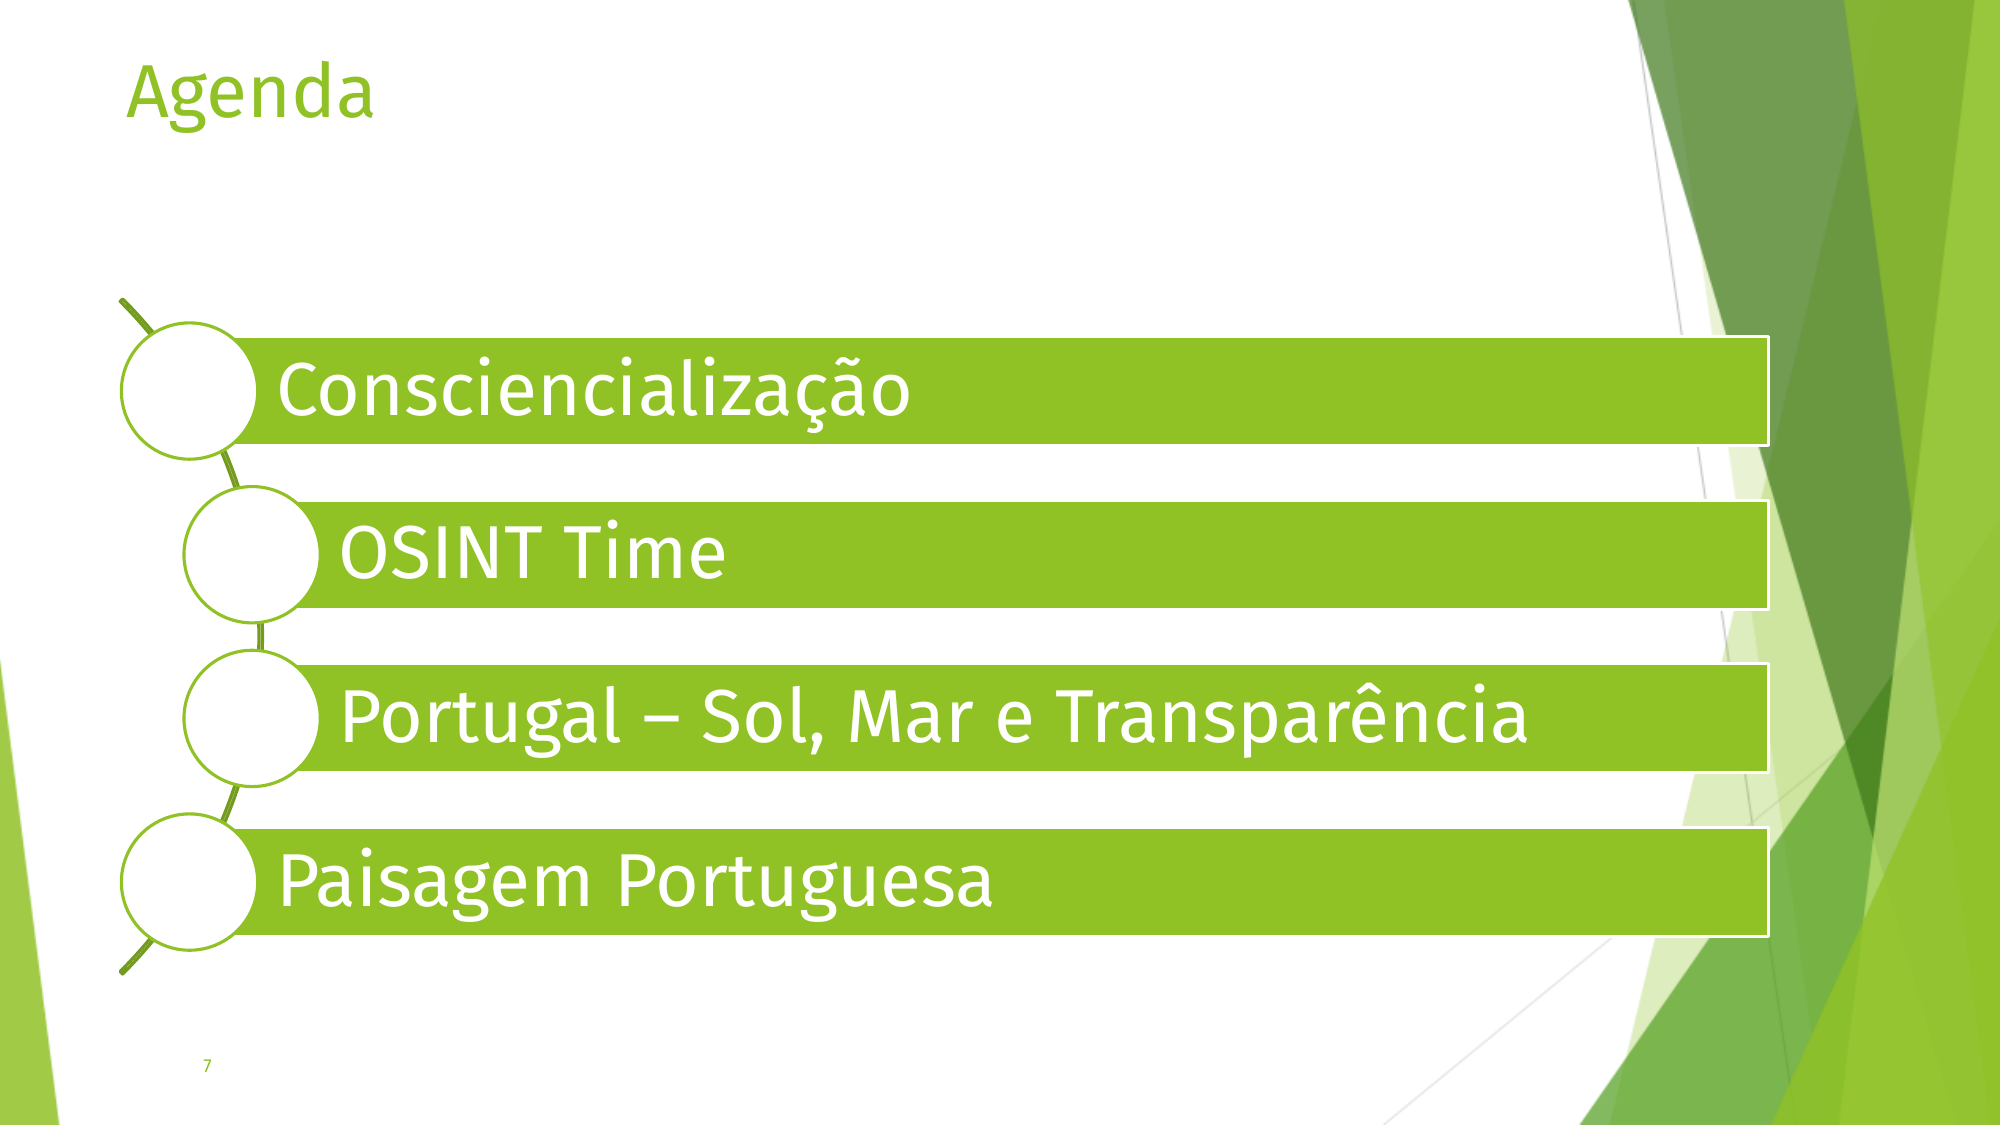

# Agenda
Consciencialização
OSINT Time
Portugal – Sol, Mar e Transparência
Paisagem Portuguesa
7